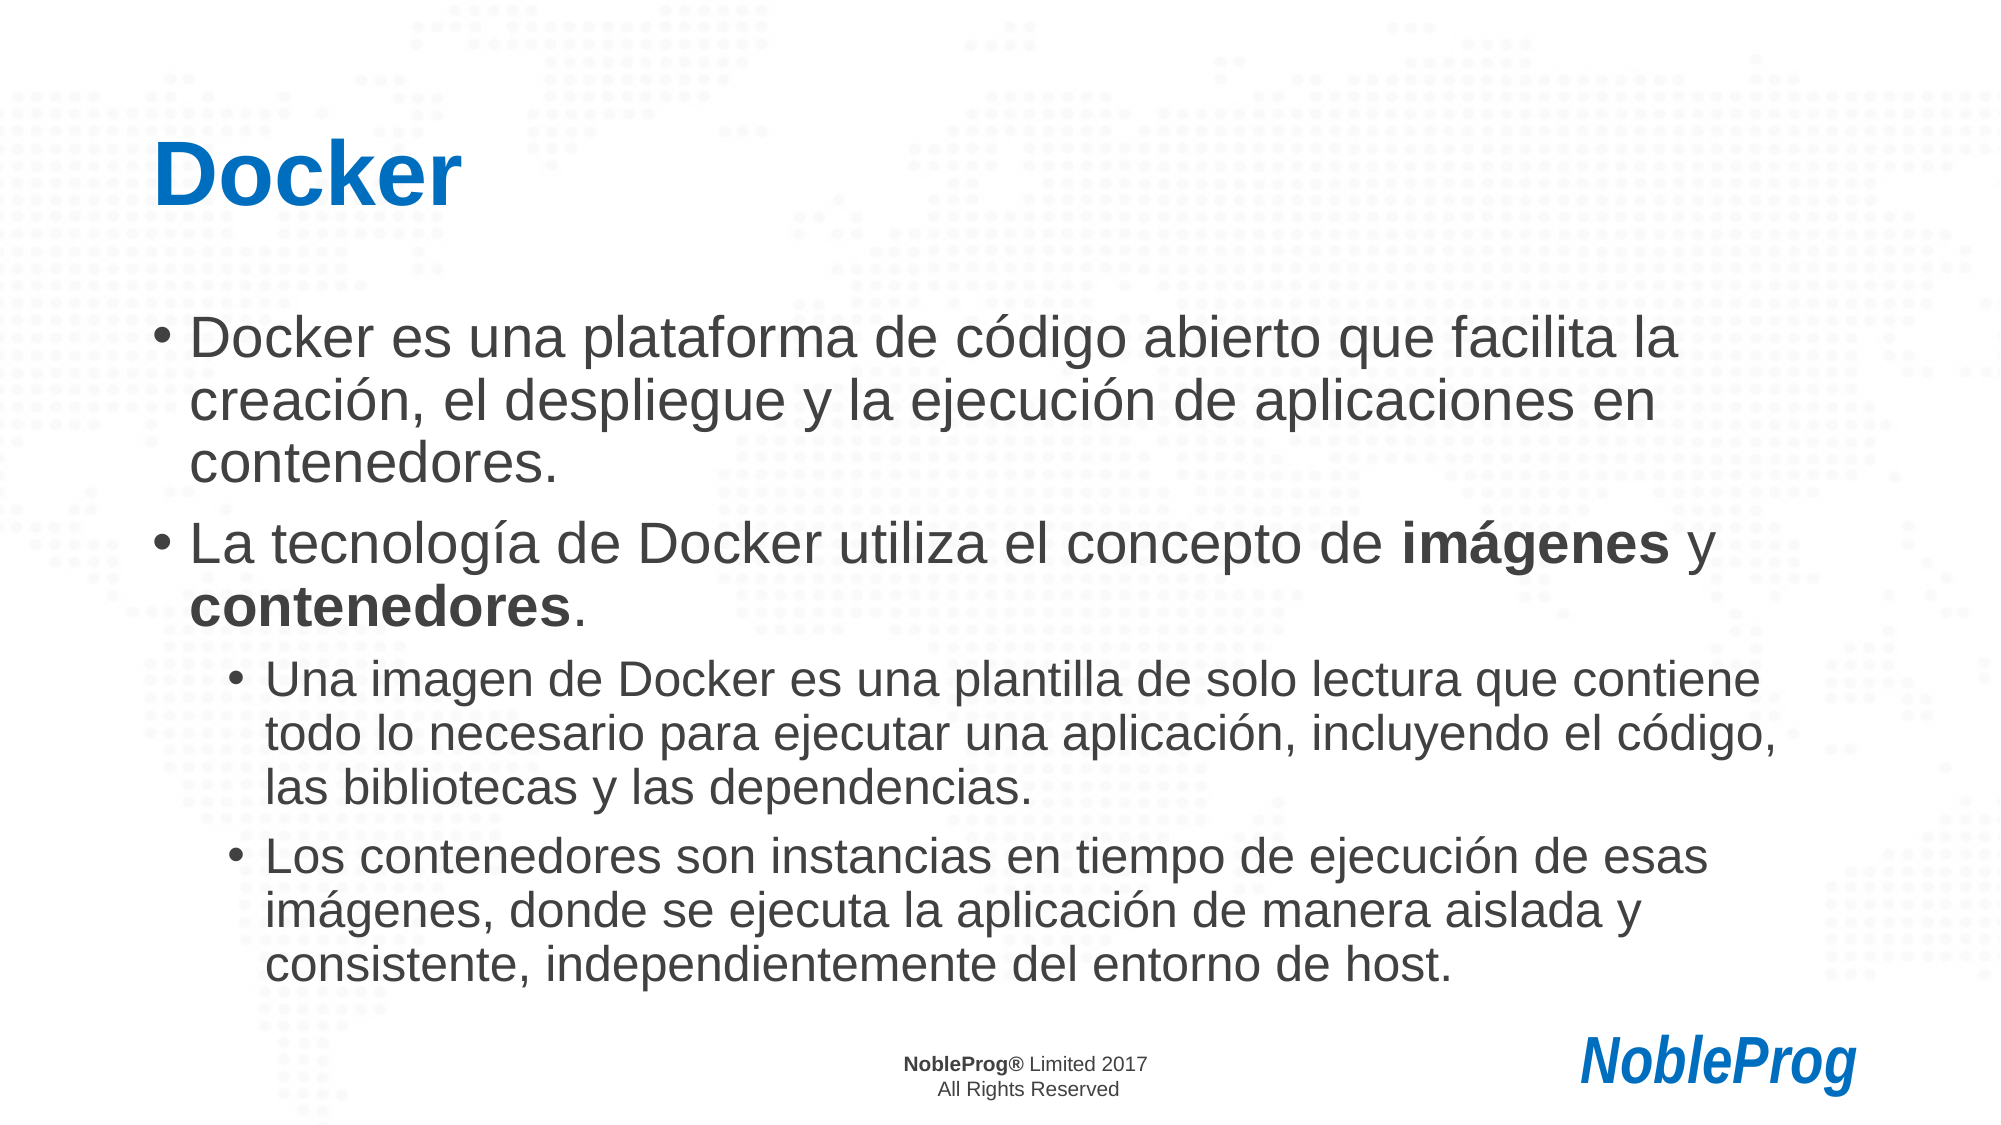

# Docker
Docker es una plataforma de código abierto que facilita la creación, el despliegue y la ejecución de aplicaciones en contenedores.
La tecnología de Docker utiliza el concepto de imágenes y contenedores.
Una imagen de Docker es una plantilla de solo lectura que contiene todo lo necesario para ejecutar una aplicación, incluyendo el código, las bibliotecas y las dependencias.
Los contenedores son instancias en tiempo de ejecución de esas imágenes, donde se ejecuta la aplicación de manera aislada y consistente, independientemente del entorno de host.